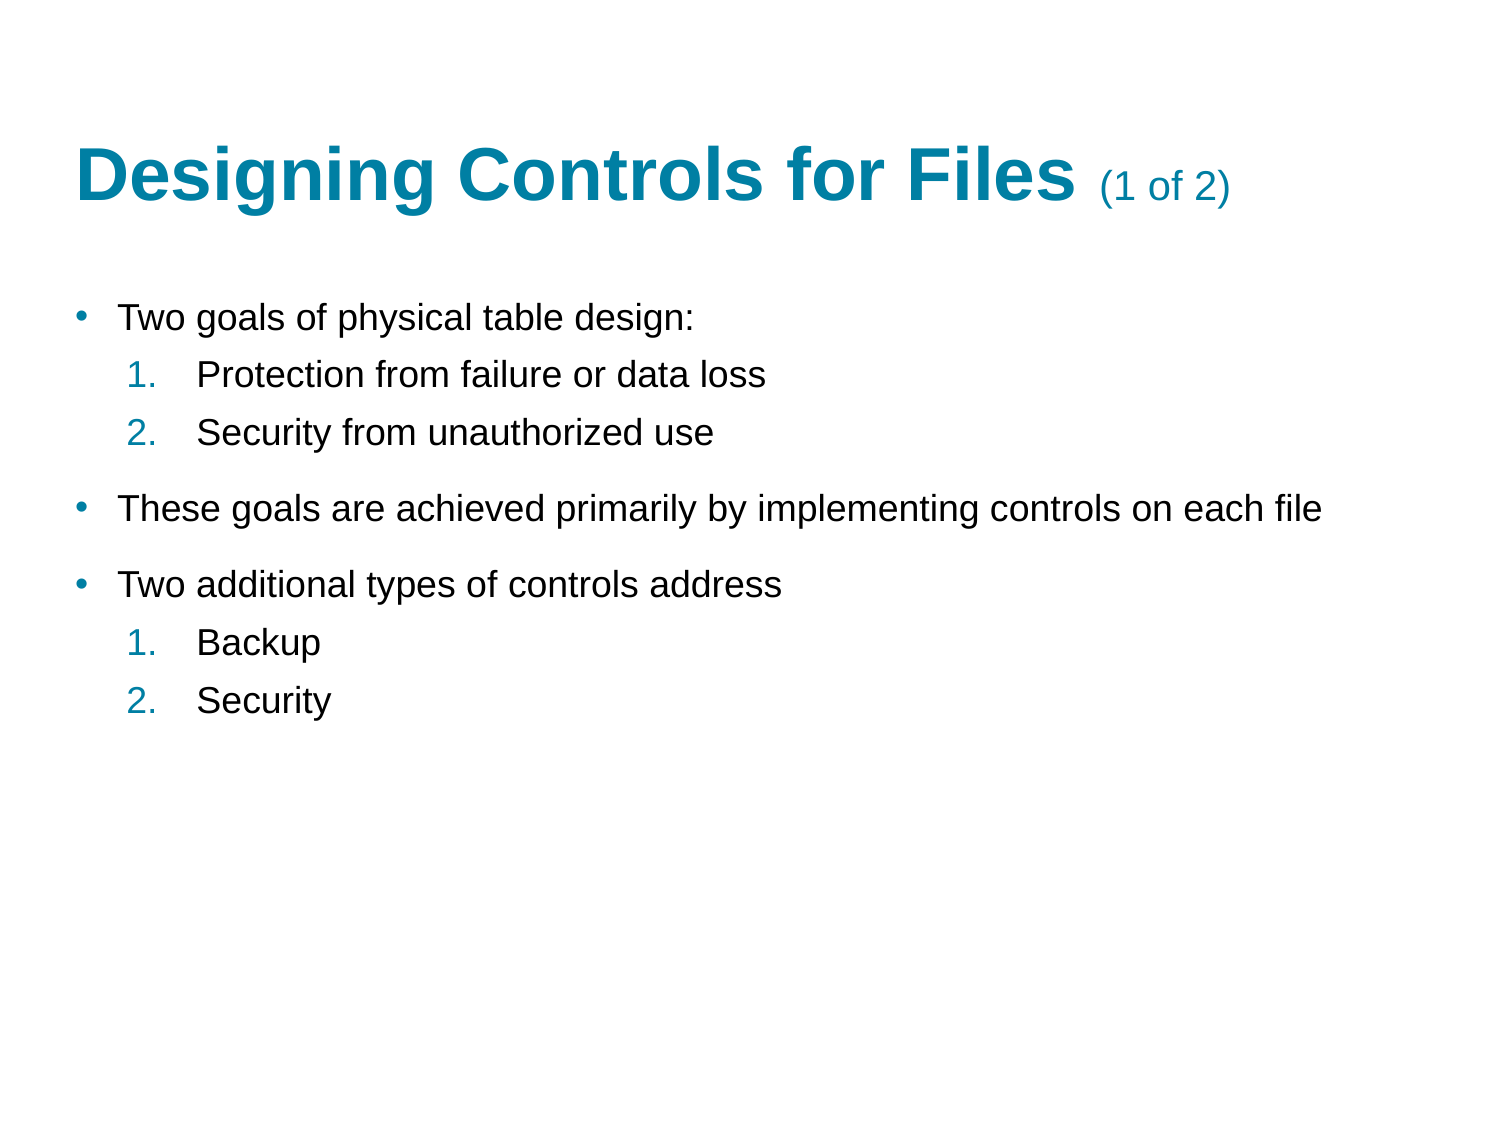

# Designing Controls for Files (1 of 2)
Two goals of physical table design:
Protection from failure or data loss
Security from unauthorized use
These goals are achieved primarily by implementing controls on each file
Two additional types of controls address
Backup
Security